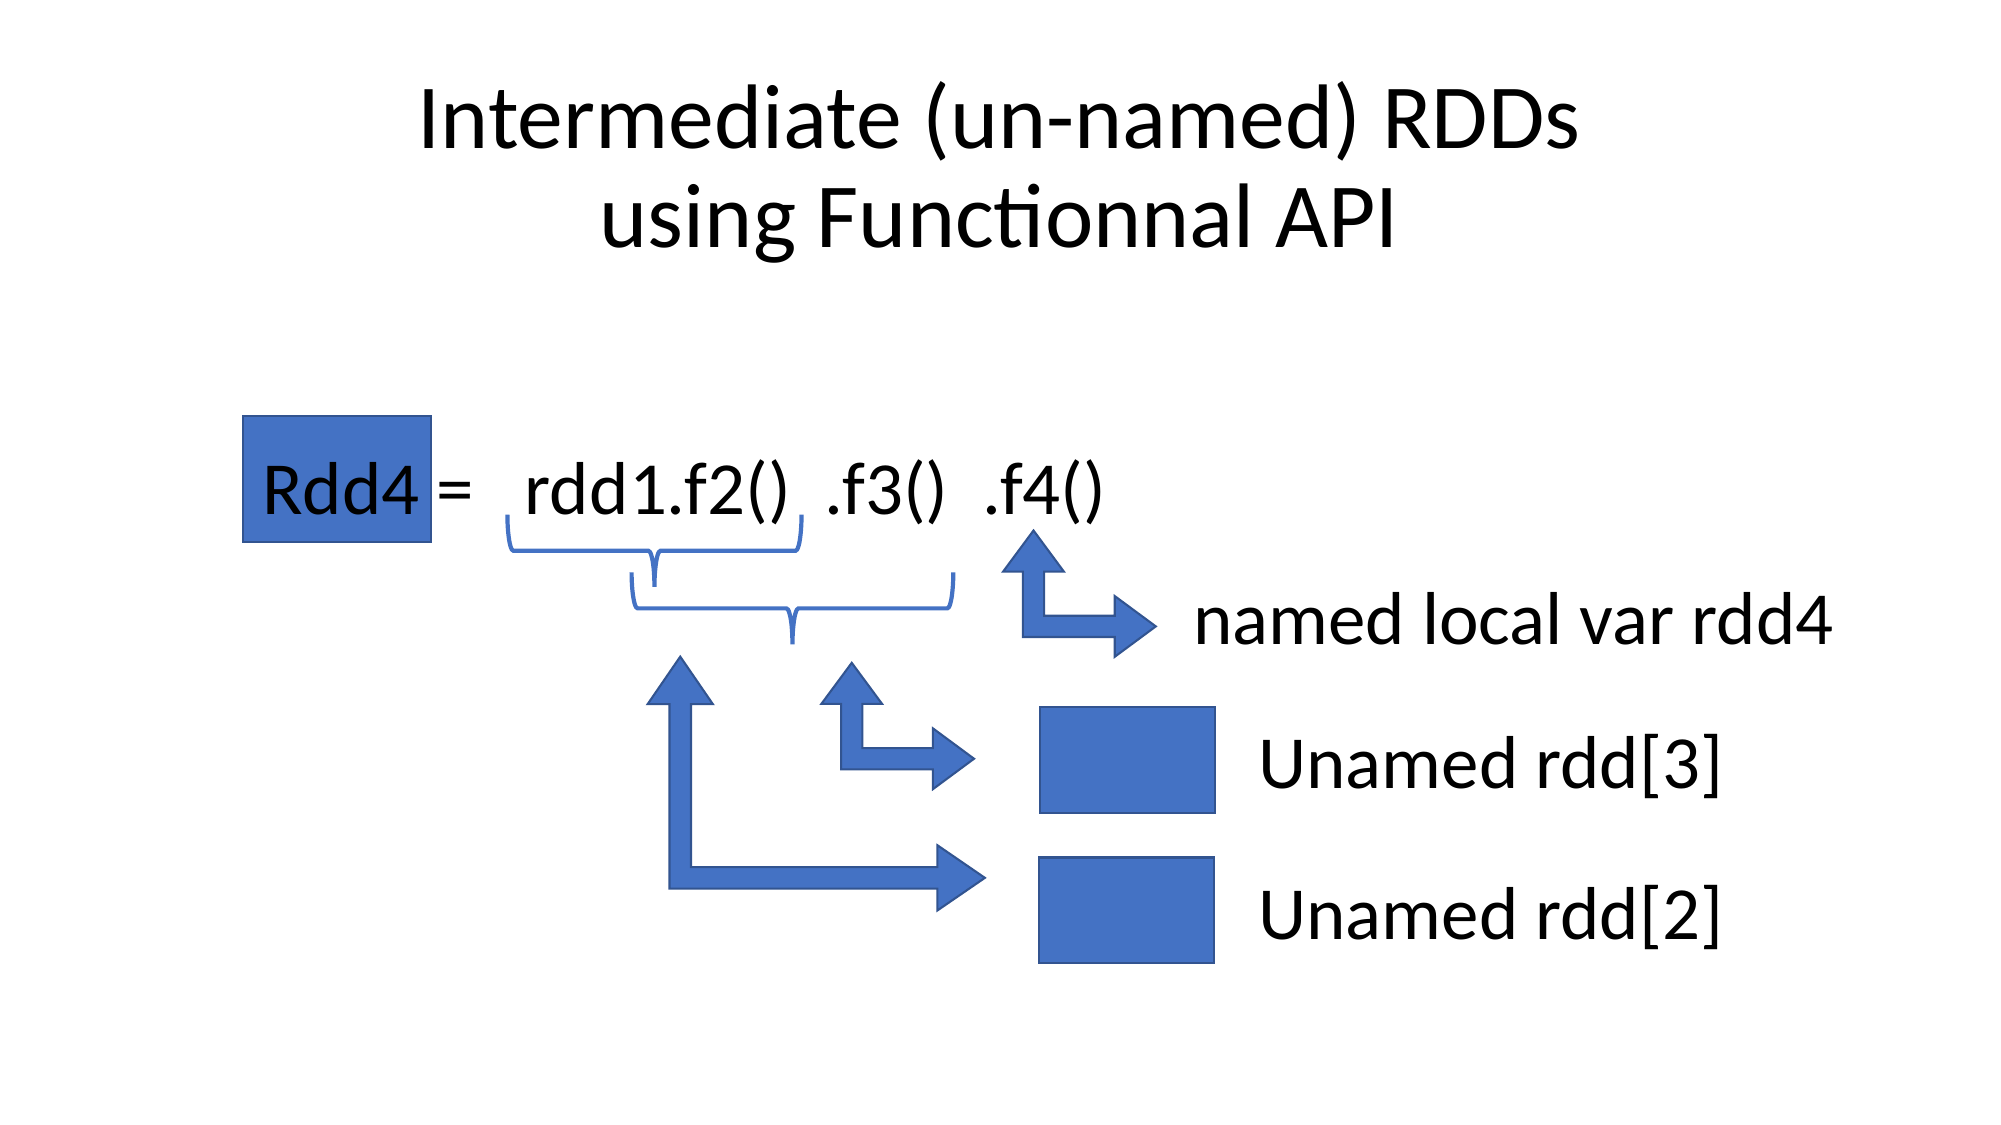

# Intermediate (un-named) RDDs using Functionnal API

Rdd4 =   rdd1.f2()  .f3()  .f4()

named local var rdd4

Unamed rdd[3]

Unamed rdd[2]